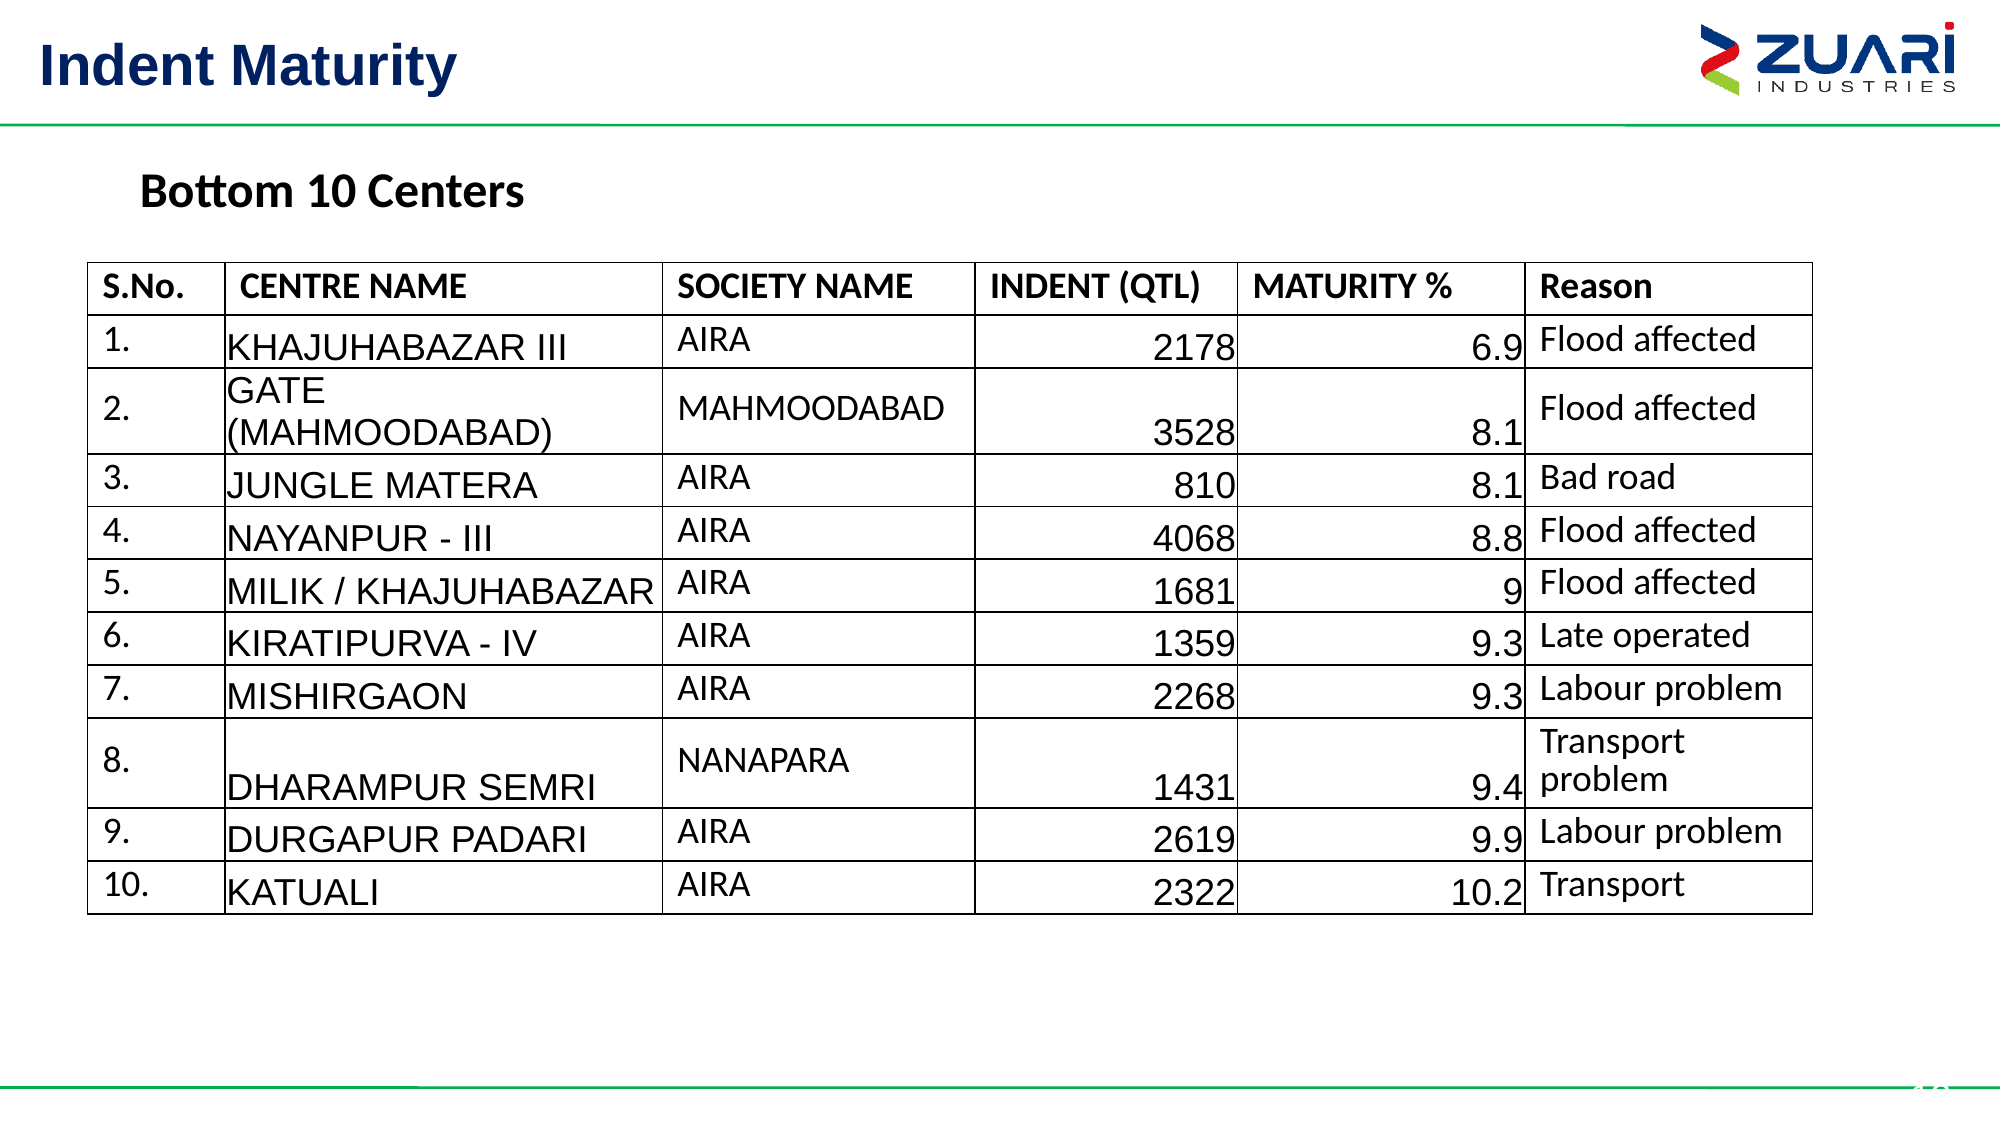

# Indent Maturity
Bottom 10 Centers
| S.No. | CENTRE NAME | SOCIETY NAME | INDENT (QTL) | MATURITY % | Reason |
| --- | --- | --- | --- | --- | --- |
| 1. | KHAJUHABAZAR III | AIRA | 2178 | 6.9 | Flood affected |
| 2. | GATE (MAHMOODABAD) | MAHMOODABAD | 3528 | 8.1 | Flood affected |
| 3. | JUNGLE MATERA | AIRA | 810 | 8.1 | Bad road |
| 4. | NAYANPUR - III | AIRA | 4068 | 8.8 | Flood affected |
| 5. | MILIK / KHAJUHABAZAR | AIRA | 1681 | 9 | Flood affected |
| 6. | KIRATIPURVA - IV | AIRA | 1359 | 9.3 | Late operated |
| 7. | MISHIRGAON | AIRA | 2268 | 9.3 | Labour problem |
| 8. | DHARAMPUR SEMRI | NANAPARA | 1431 | 9.4 | Transport problem |
| 9. | DURGAPUR PADARI | AIRA | 2619 | 9.9 | Labour problem |
| 10. | KATUALI | AIRA | 2322 | 10.2 | Transport |
12